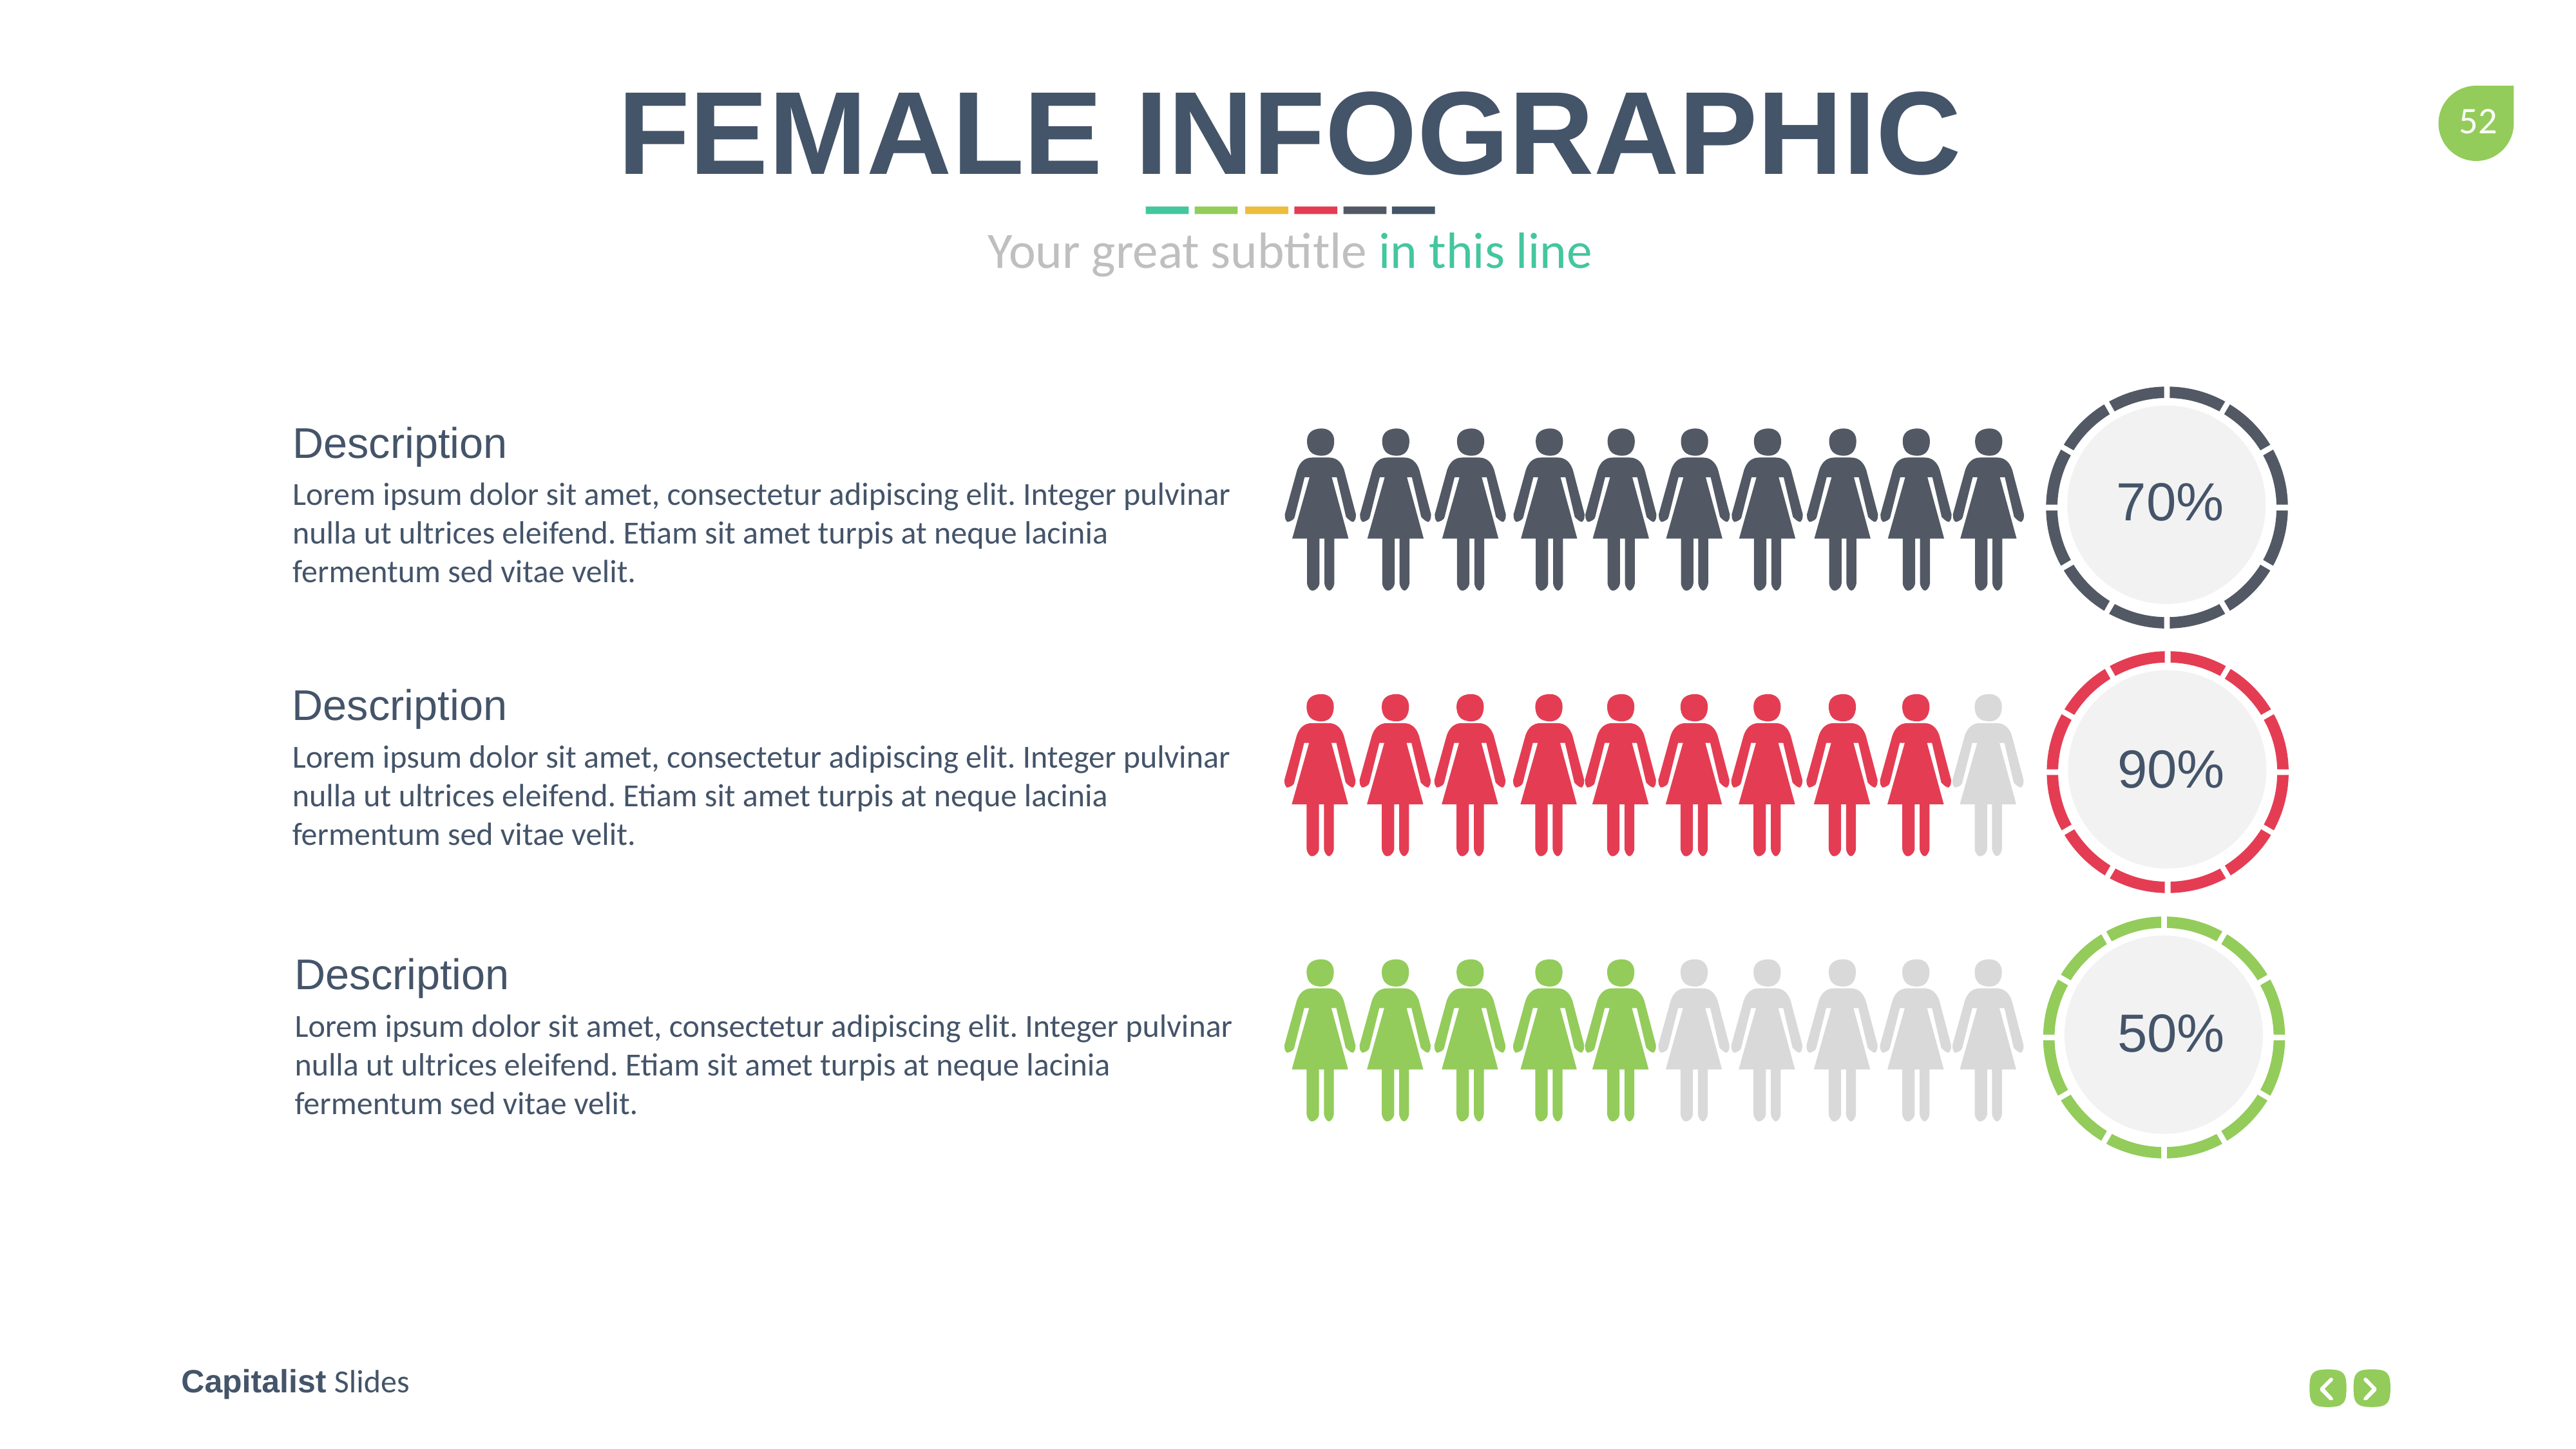

FEMALE INFOGRAPHIC

Your great subtitle in this line

Description
Lorem ipsum dolor sit amet, consectetur adipiscing elit. Integer pulvinar nulla ut ultrices eleifend. Etiam sit amet turpis at neque lacinia fermentum sed vitae velit.

70%

Description
Lorem ipsum dolor sit amet, consectetur adipiscing elit. Integer pulvinar nulla ut ultrices eleifend. Etiam sit amet turpis at neque lacinia fermentum sed vitae velit.

90%

Description
Lorem ipsum dolor sit amet, consectetur adipiscing elit. Integer pulvinar nulla ut ultrices eleifend. Etiam sit amet turpis at neque lacinia fermentum sed vitae velit.

50%